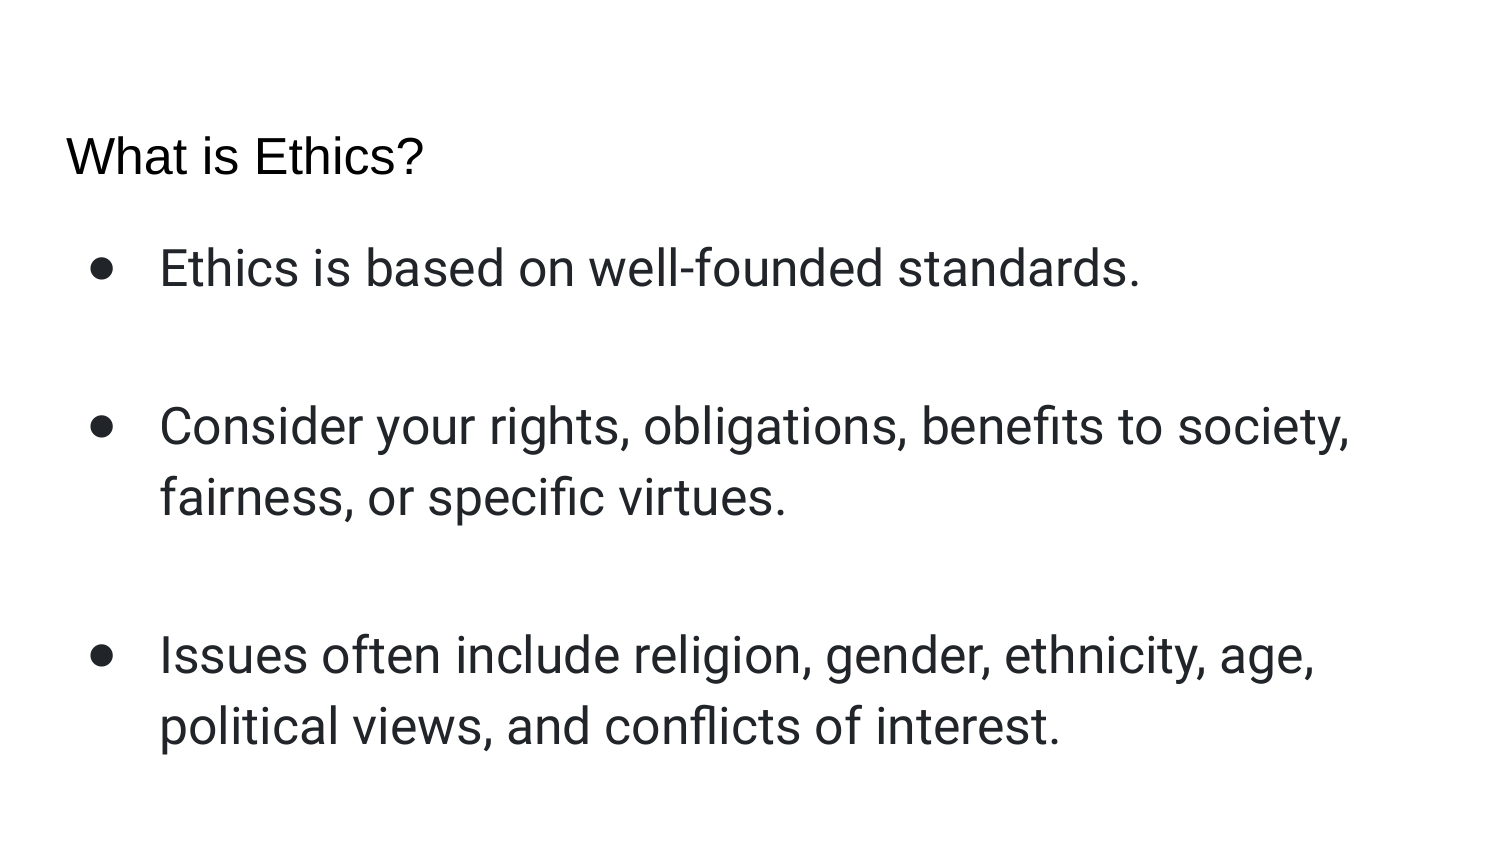

# What is Ethics?
Ethics is based on well-founded standards.

Consider your rights, obligations, benefits to society, fairness, or specific virtues.

Issues often include religion, gender, ethnicity, age, political views, and conflicts of interest.